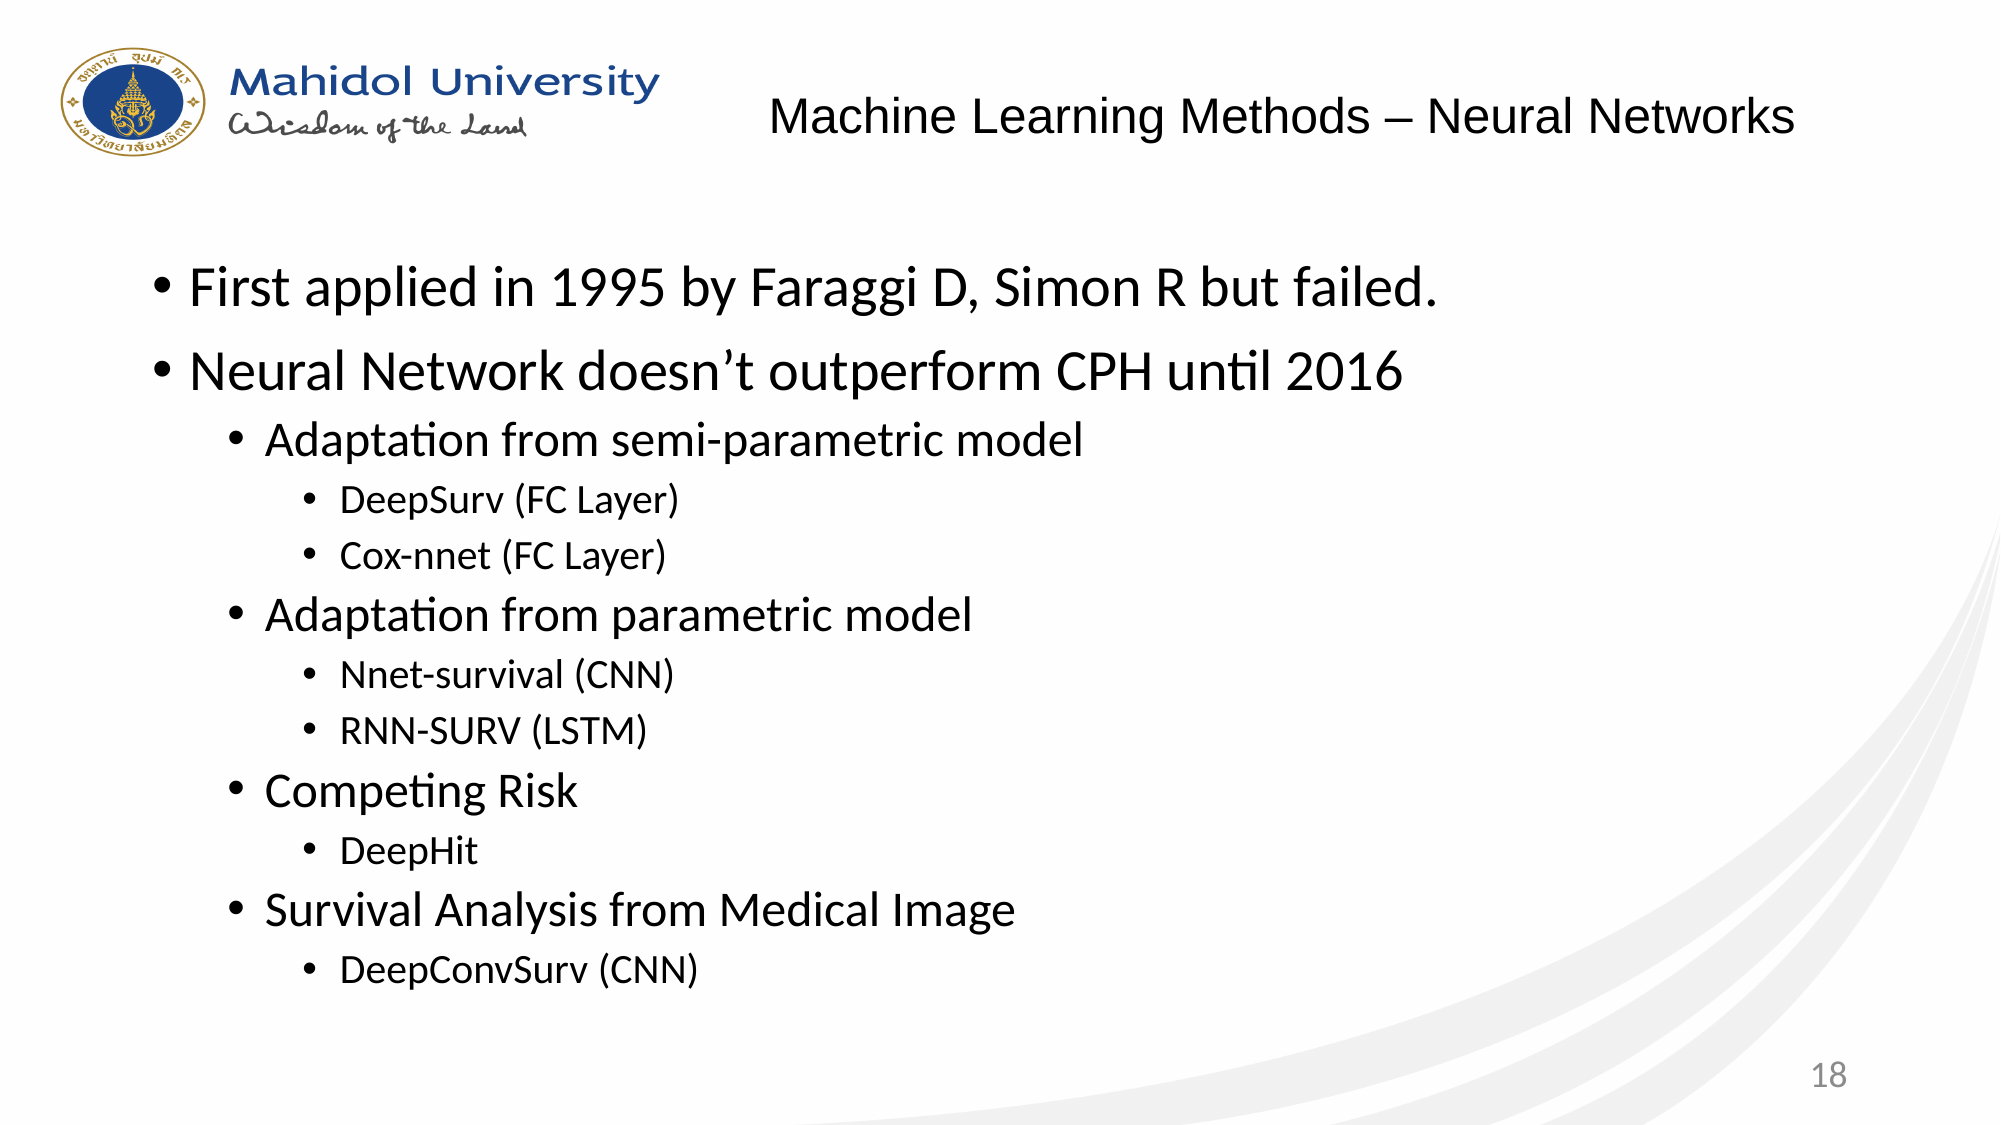

# Machine Learning Methods – Neural Networks
First applied in 1995 by Faraggi D, Simon R but failed.
Neural Network doesn’t outperform CPH until 2016
Adaptation from semi-parametric model
DeepSurv (FC Layer)
Cox-nnet (FC Layer)
Adaptation from parametric model
Nnet-survival (CNN)
RNN-SURV (LSTM)
Competing Risk
DeepHit
Survival Analysis from Medical Image
DeepConvSurv (CNN)

18